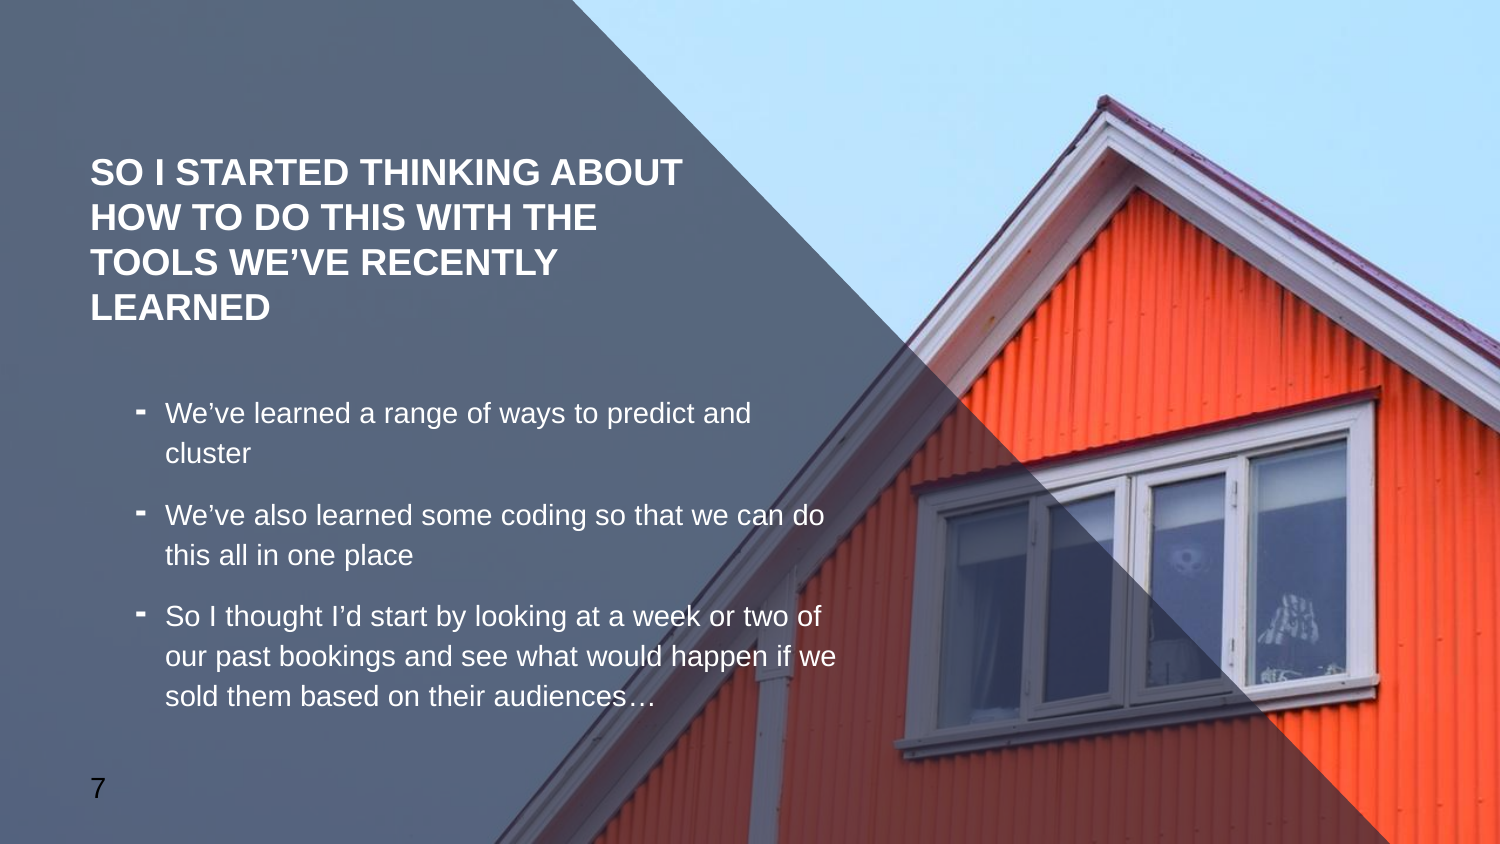

# SO I STARTED THINKING ABOUT HOW TO DO THIS WITH THE TOOLS WE’VE RECENTLY LEARNED
We’ve learned a range of ways to predict and cluster
We’ve also learned some coding so that we can do this all in one place
So I thought I’d start by looking at a week or two of our past bookings and see what would happen if we sold them based on their audiences…

7